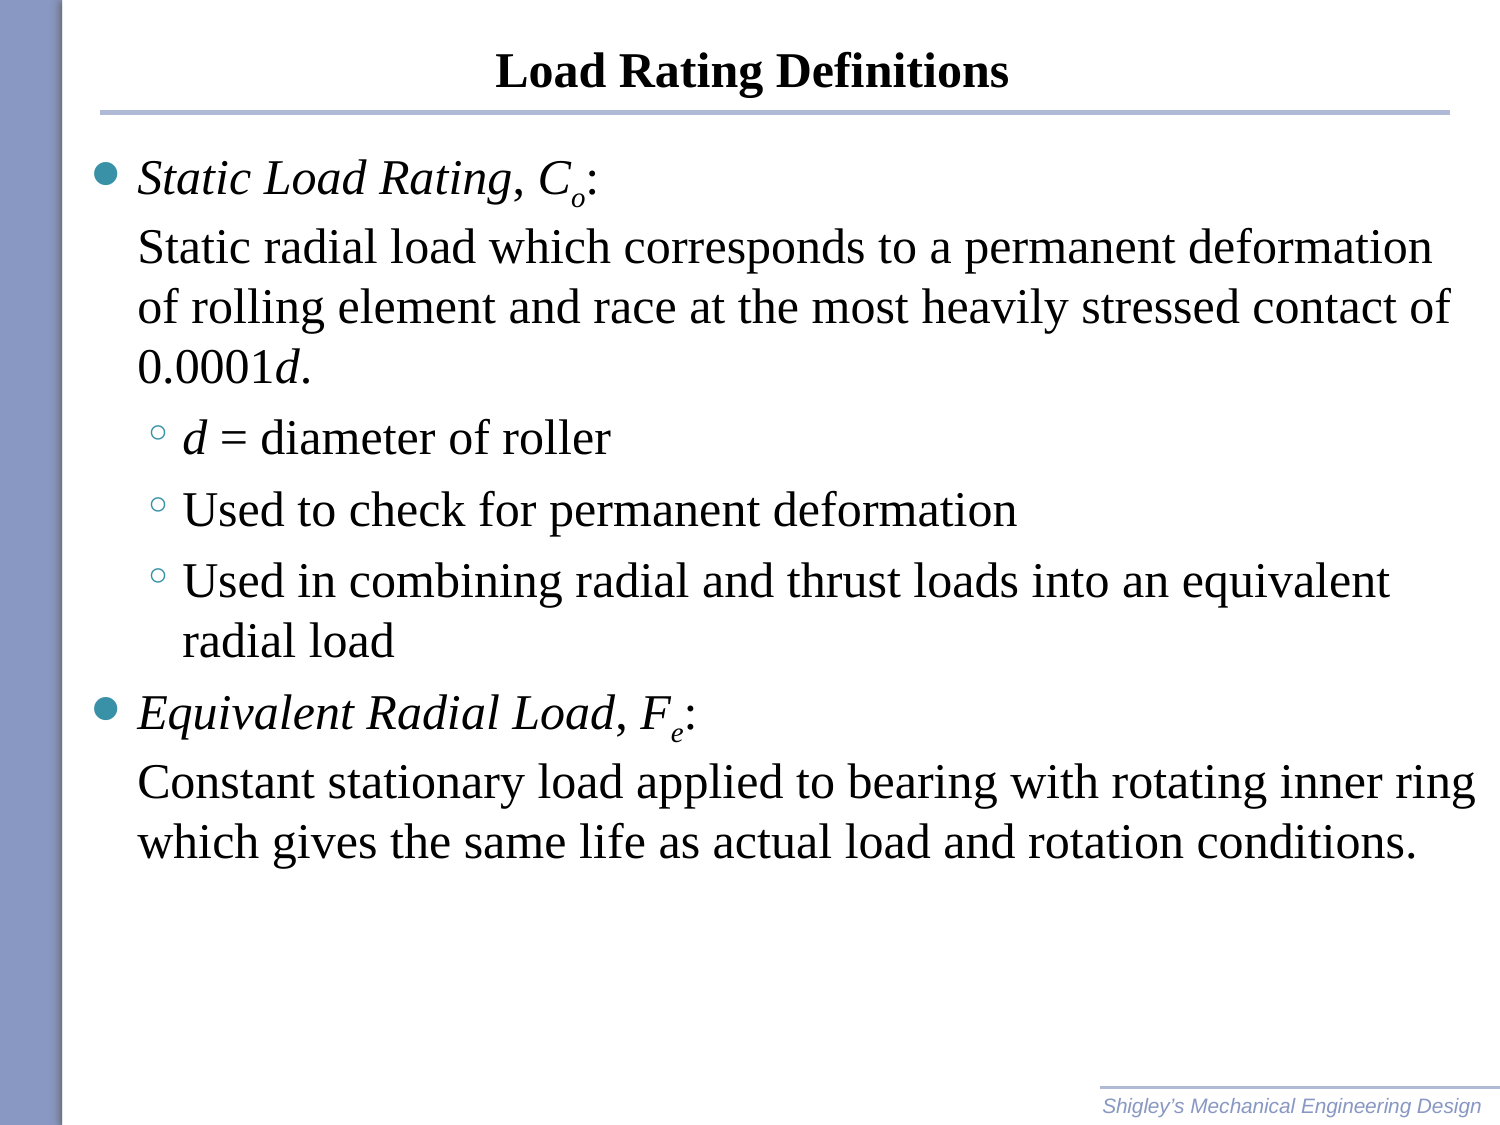

# Load Rating Definitions
Static Load Rating, Co:
Static radial load which corresponds to a permanent deformation of rolling element and race at the most heavily stressed contact of 0.0001d.
d = diameter of roller
Used to check for permanent deformation
Used in combining radial and thrust loads into an equivalent radial load
Equivalent Radial Load, Fe:
Constant stationary load applied to bearing with rotating inner ring which gives the same life as actual load and rotation conditions.

Shigley’s Mechanical Engineering Design